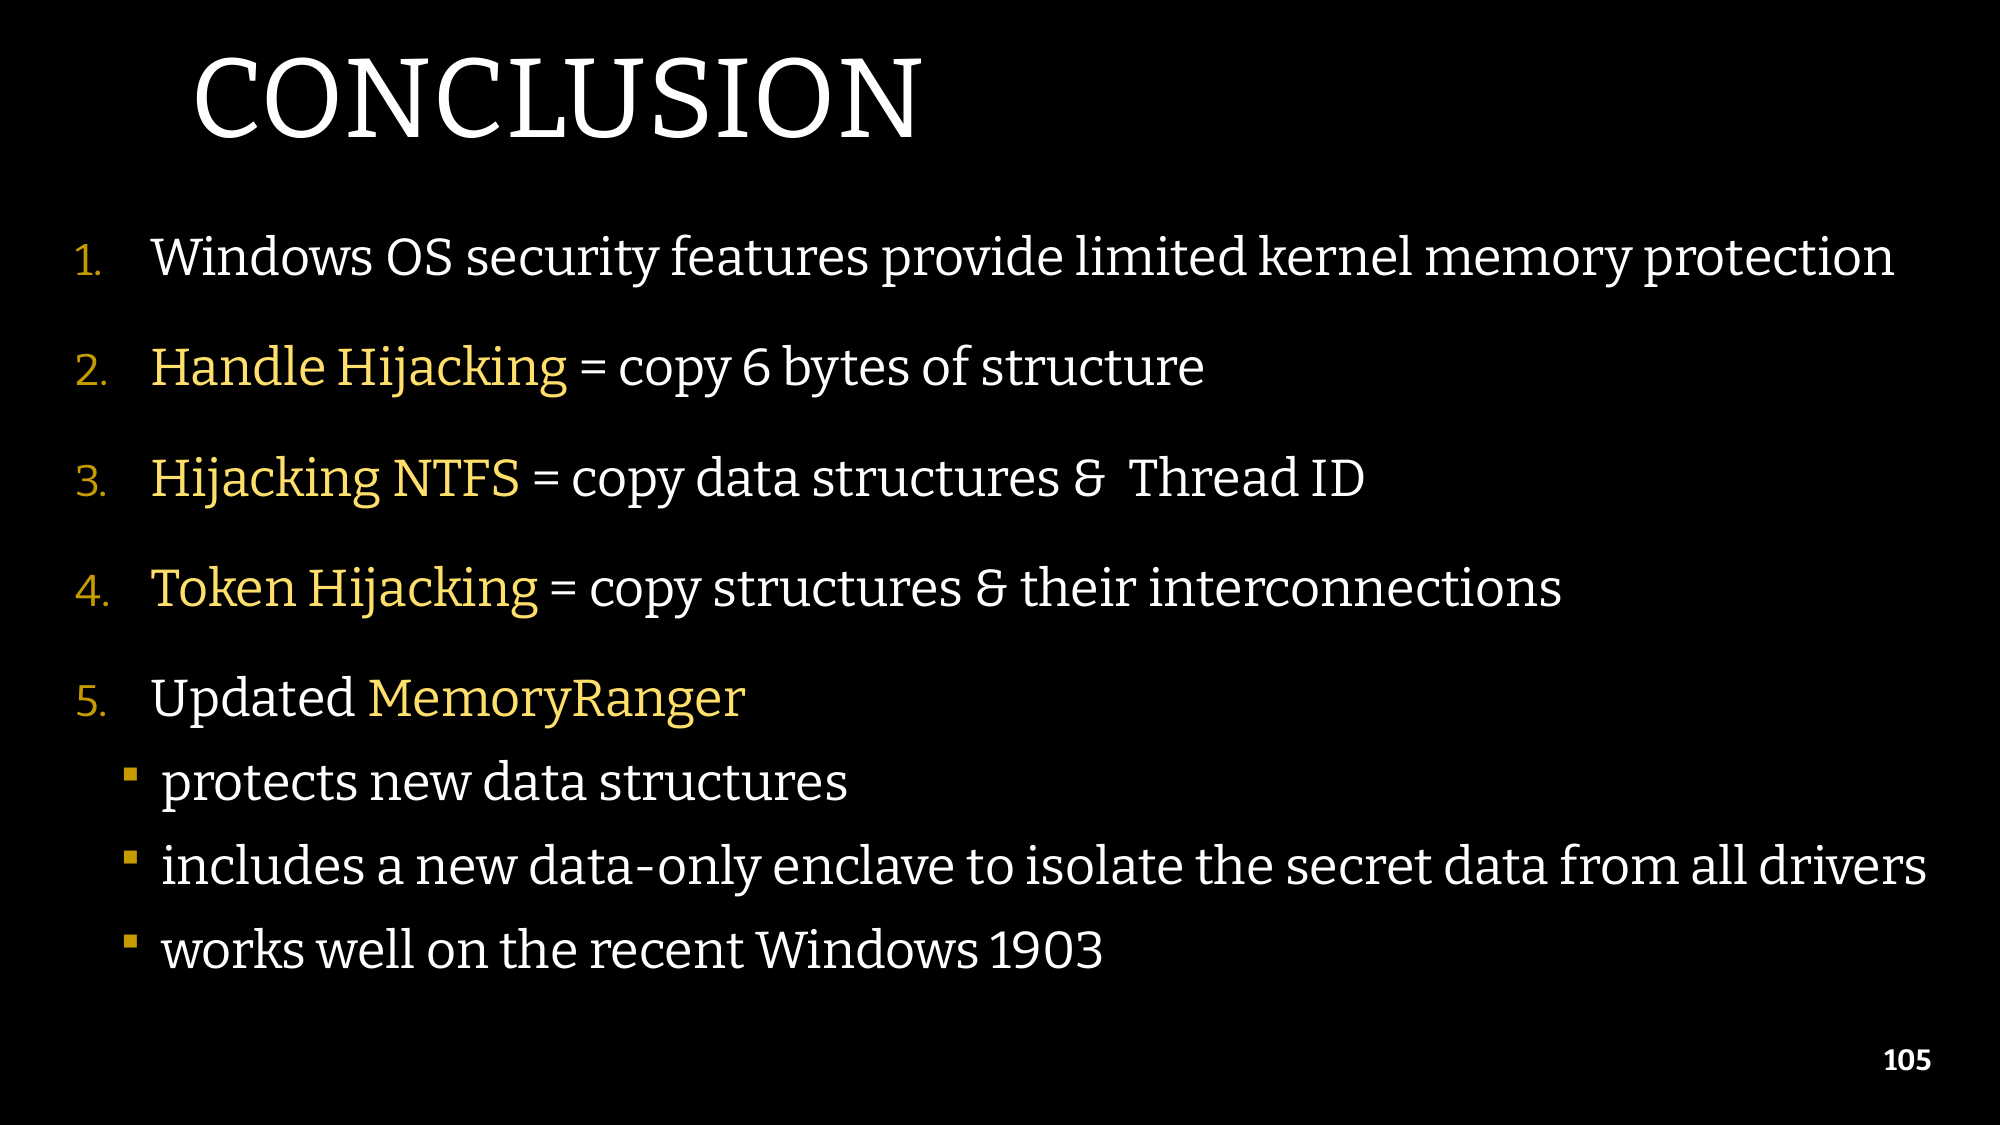

# Conclusion
Windows OS security features provide limited kernel memory protection
Handle Hijacking = copy 6 bytes of structure
Hijacking NTFS = copy data structures &  Thread ID
Token Hijacking = copy structures & their interconnections
Updated MemoryRanger
 protects new data structures
 includes a new data-only enclave to isolate the secret data from all drivers
 works well on the recent Windows 1903
105